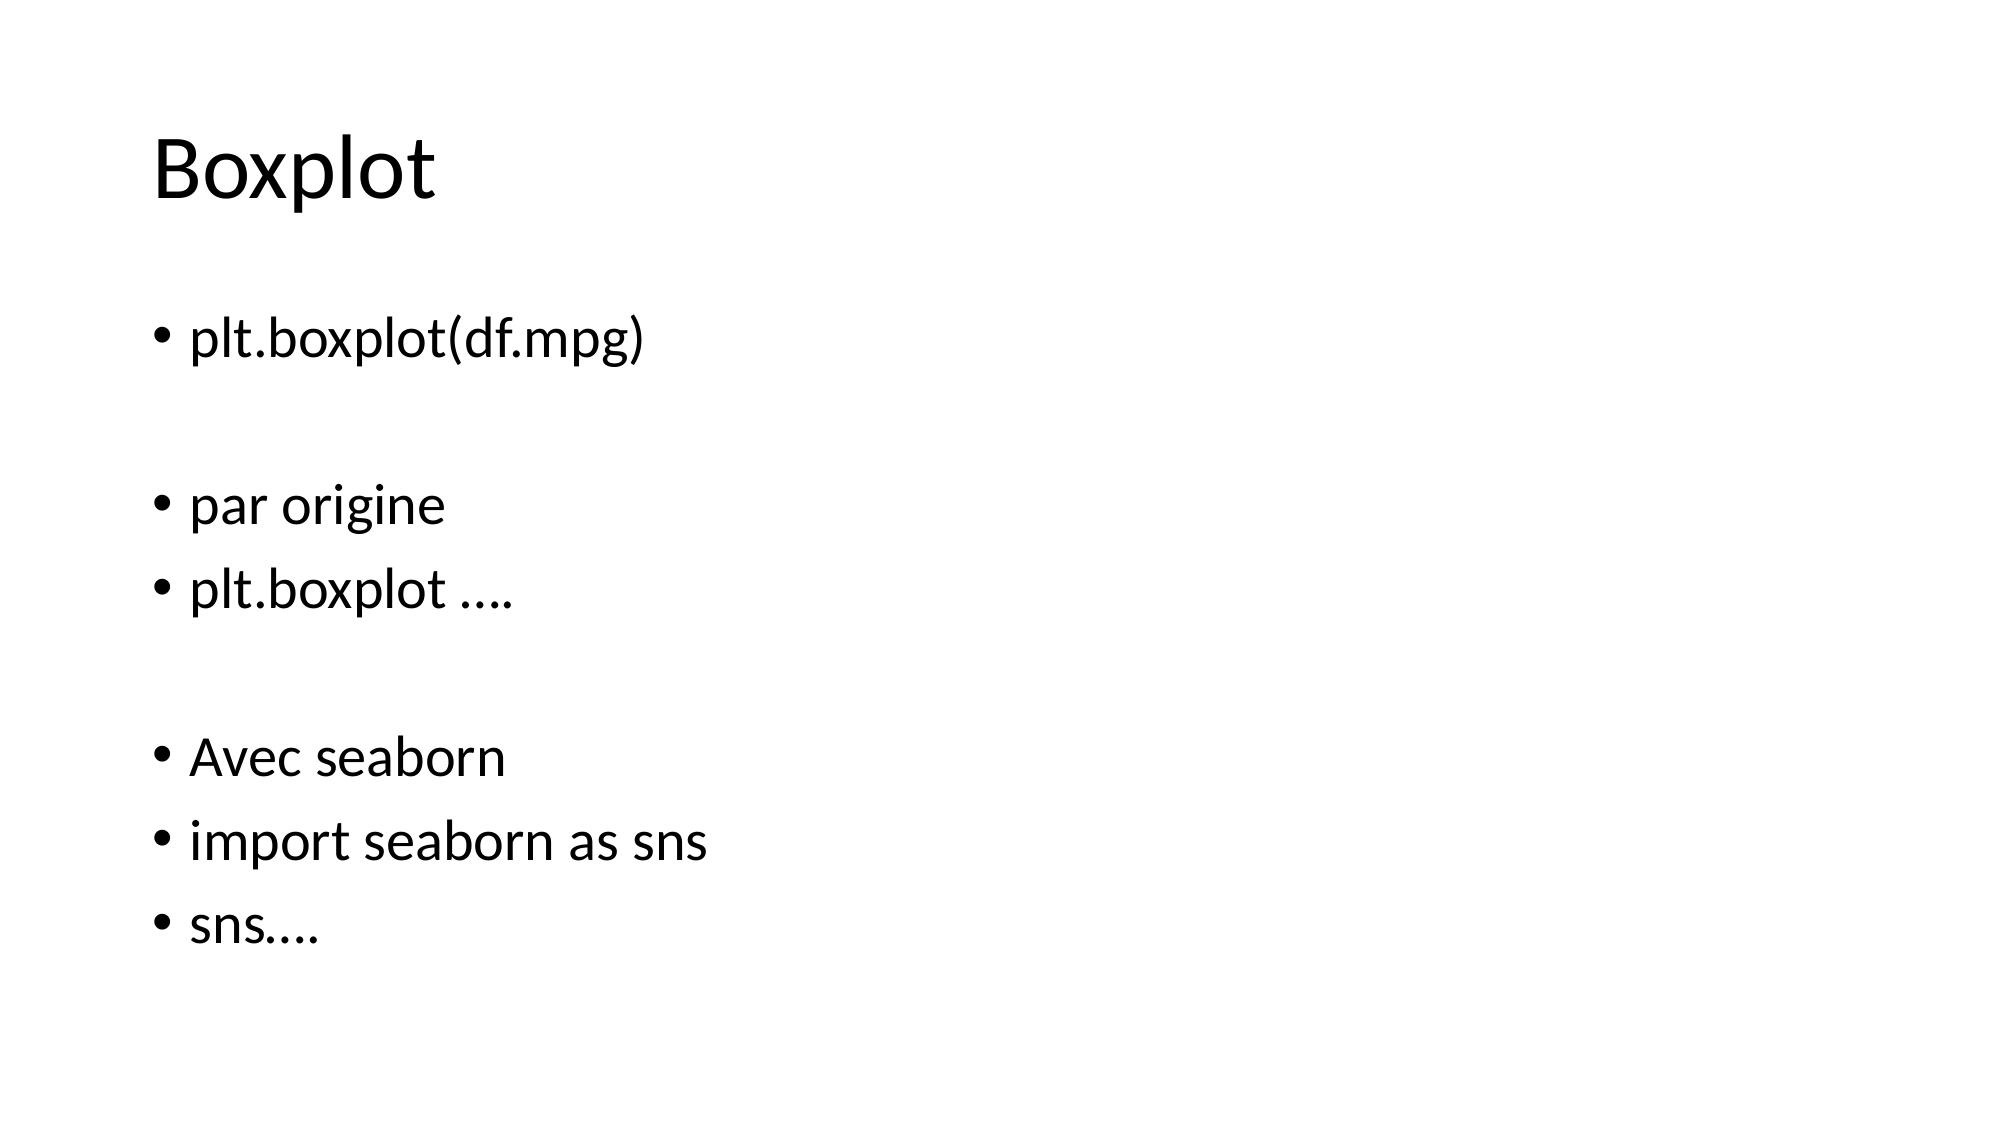

# Boxplot
plt.boxplot(df.mpg)

par origine
plt.boxplot ….

Avec seaborn
import seaborn as sns
sns….